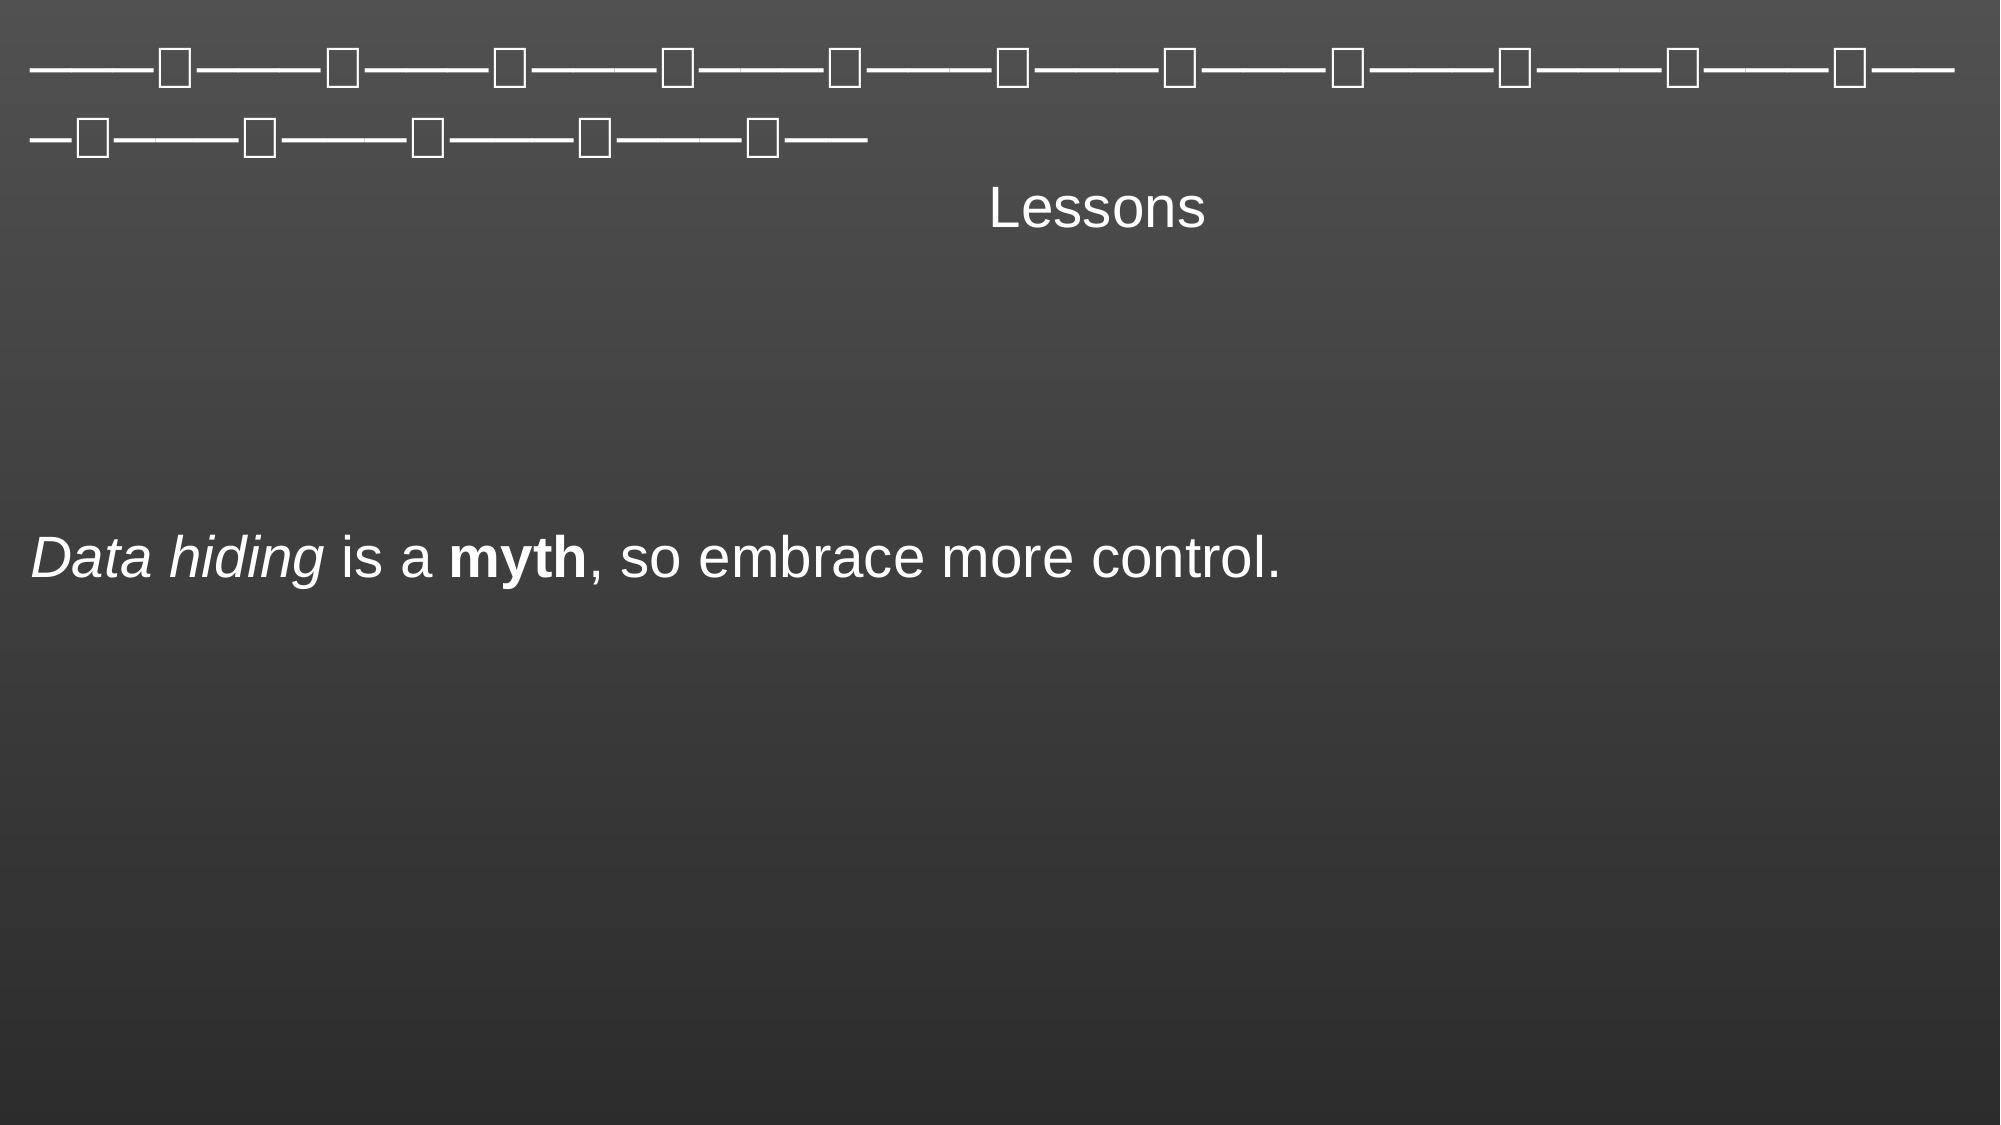

───􀓢───􀓢───􀓢───􀓢───􀓢───􀓢───􀓢───􀓢───􀓢───􀓢───􀓢───􀓢───􀓢───􀓢───􀓥───􀓢──
                                                           Lessons

Data hiding is a myth, so embrace more control.